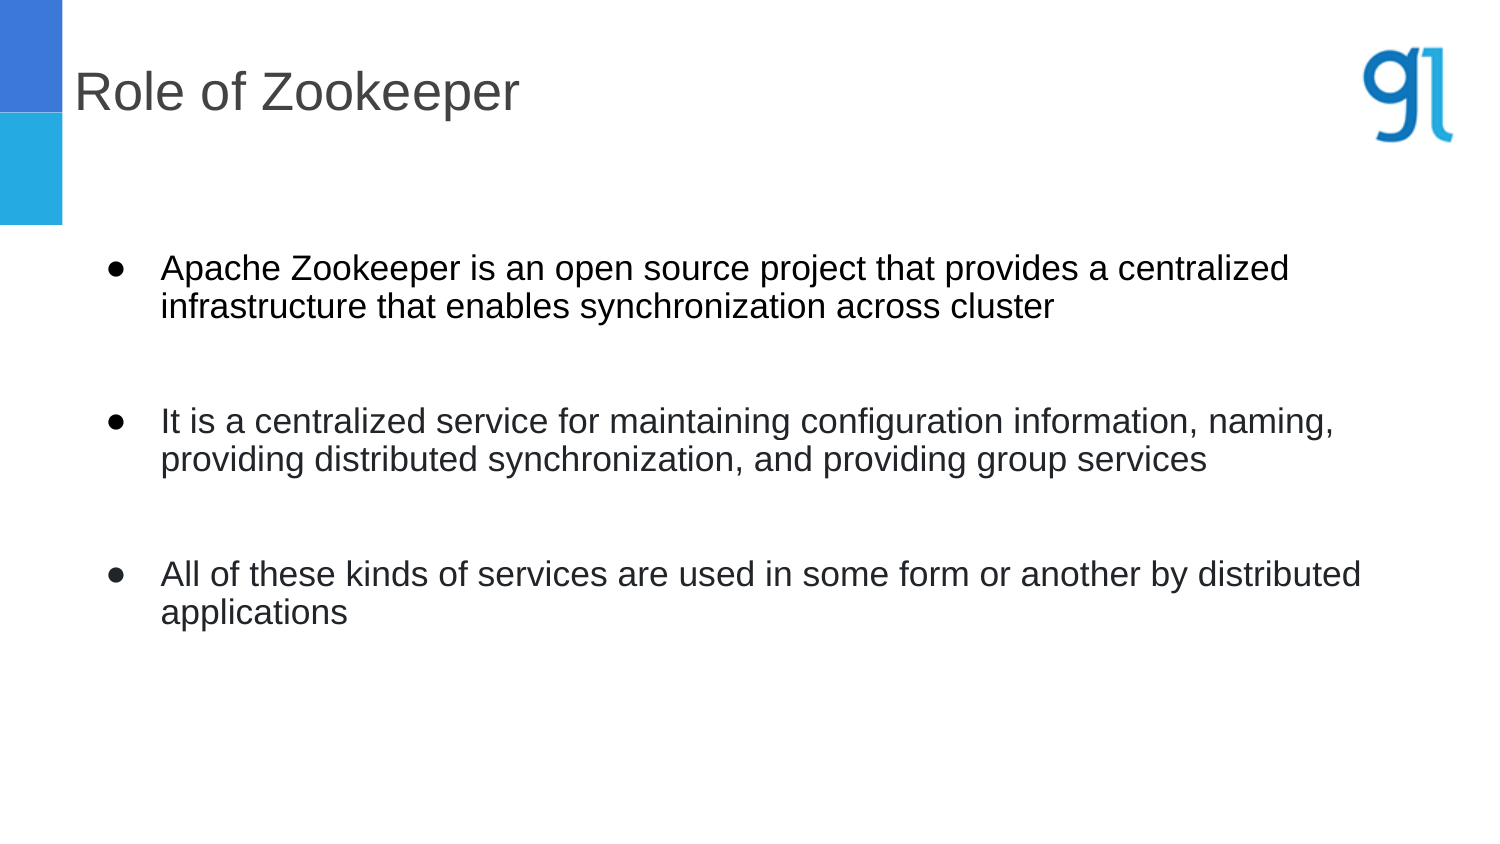

Role of Zookeeper
Apache Zookeeper is an open source project that provides a centralized infrastructure that enables synchronization across cluster

It is a centralized service for maintaining configuration information, naming, providing distributed synchronization, and providing group services

All of these kinds of services are used in some form or another by distributed applications